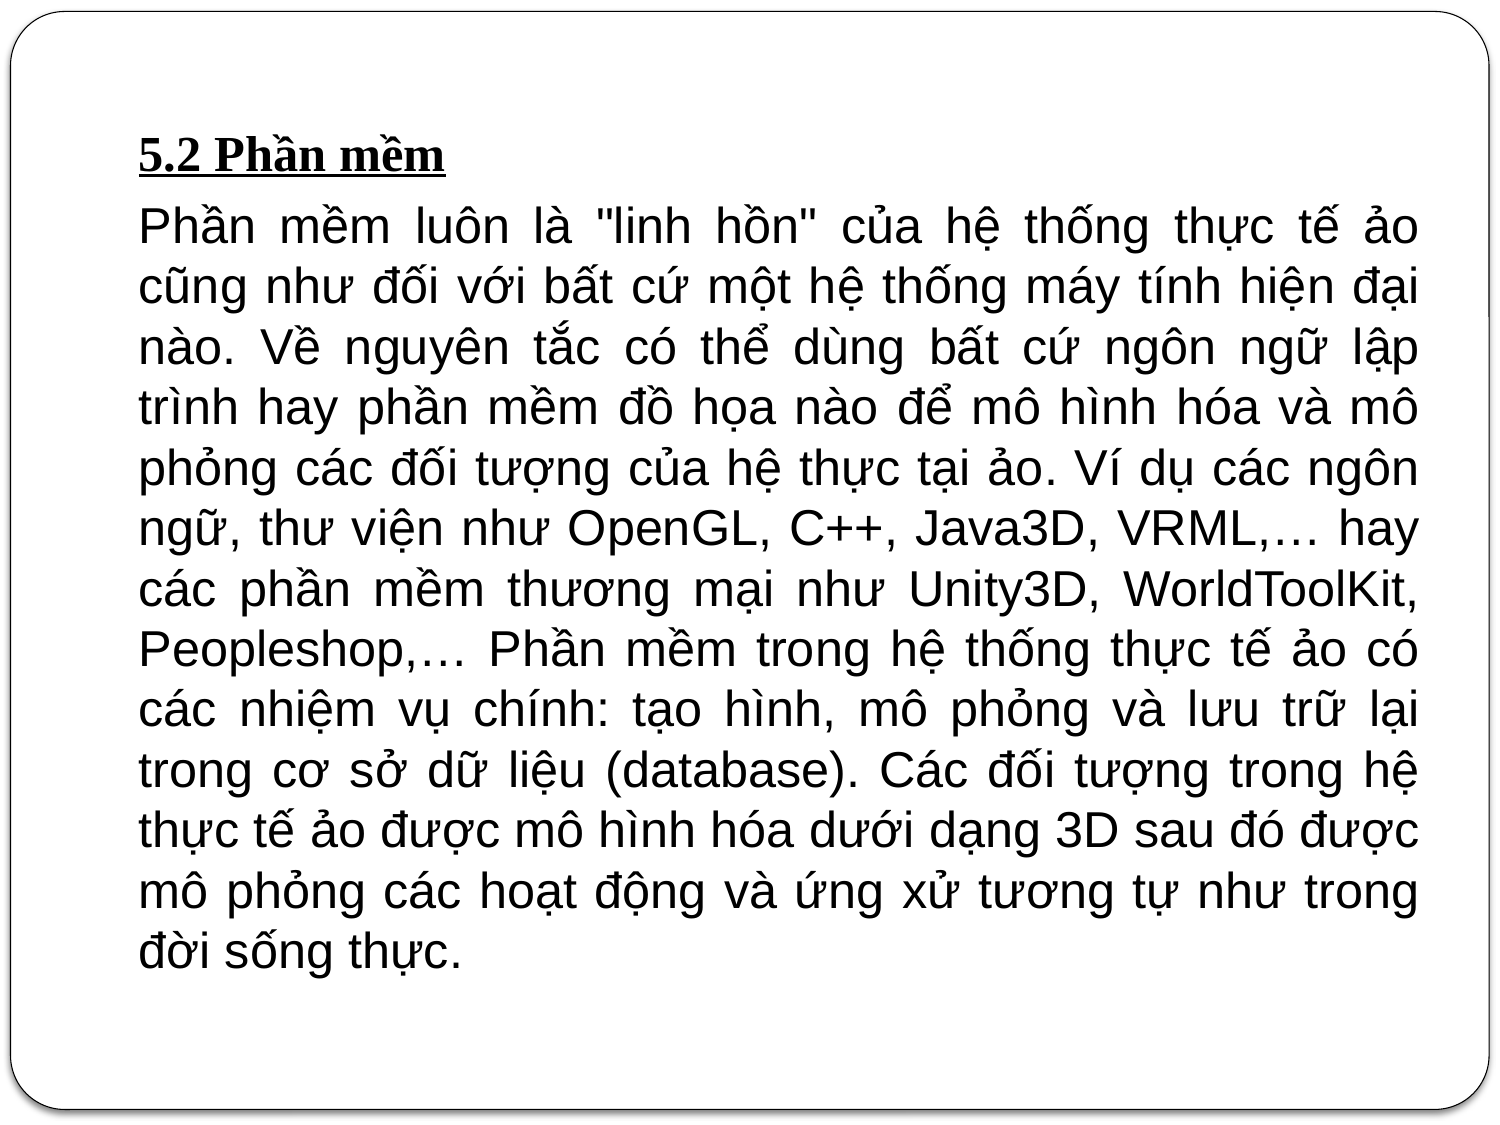

5.2 Phần mềm
Phần mềm luôn là "linh hồn" của hệ thống thực tế ảo cũng như đối với bất cứ một hệ thống máy tính hiện đại nào. Về nguyên tắc có thể dùng bất cứ ngôn ngữ lập trình hay phần mềm đồ họa nào để mô hình hóa và mô phỏng các đối tượng của hệ thực tại ảo. Ví dụ các ngôn ngữ, thư viện như OpenGL, C++, Java3D, VRML,… hay các phần mềm thương mại như Unity3D, WorldToolKit, Peopleshop,… Phần mềm trong hệ thống thực tế ảo có các nhiệm vụ chính: tạo hình, mô phỏng và lưu trữ lại trong cơ sở dữ liệu (database). Các đối tượng trong hệ thực tế ảo được mô hình hóa dưới dạng 3D sau đó được mô phỏng các hoạt động và ứng xử tương tự như trong đời sống thực.